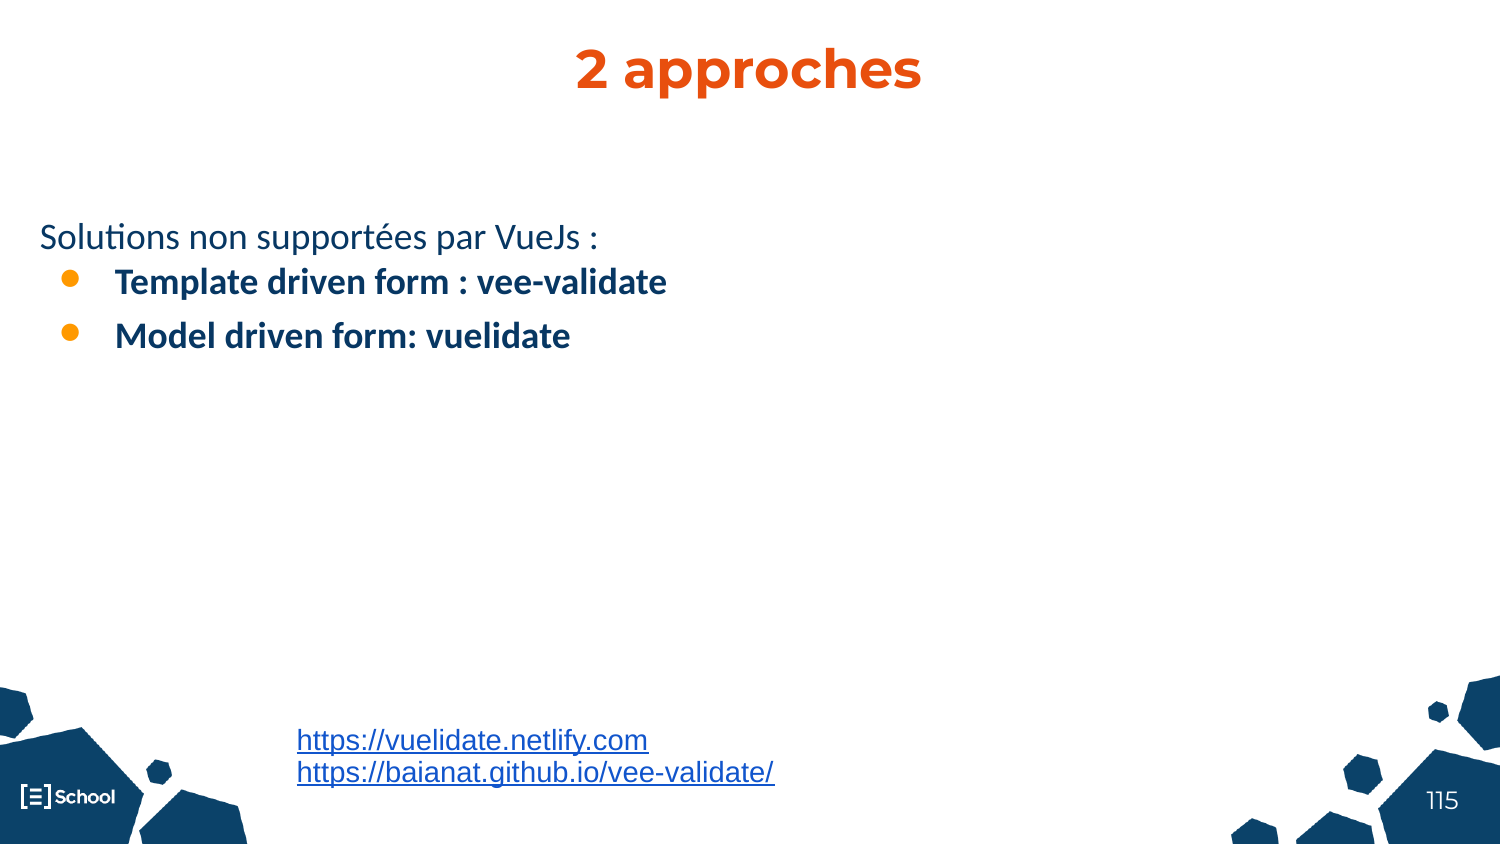

2 approches
Solutions non supportées par VueJs :
Template driven form : vee-validate
Model driven form: vuelidate

https://vuelidate.netlify.com

https://baianat.github.io/vee-validate/

115